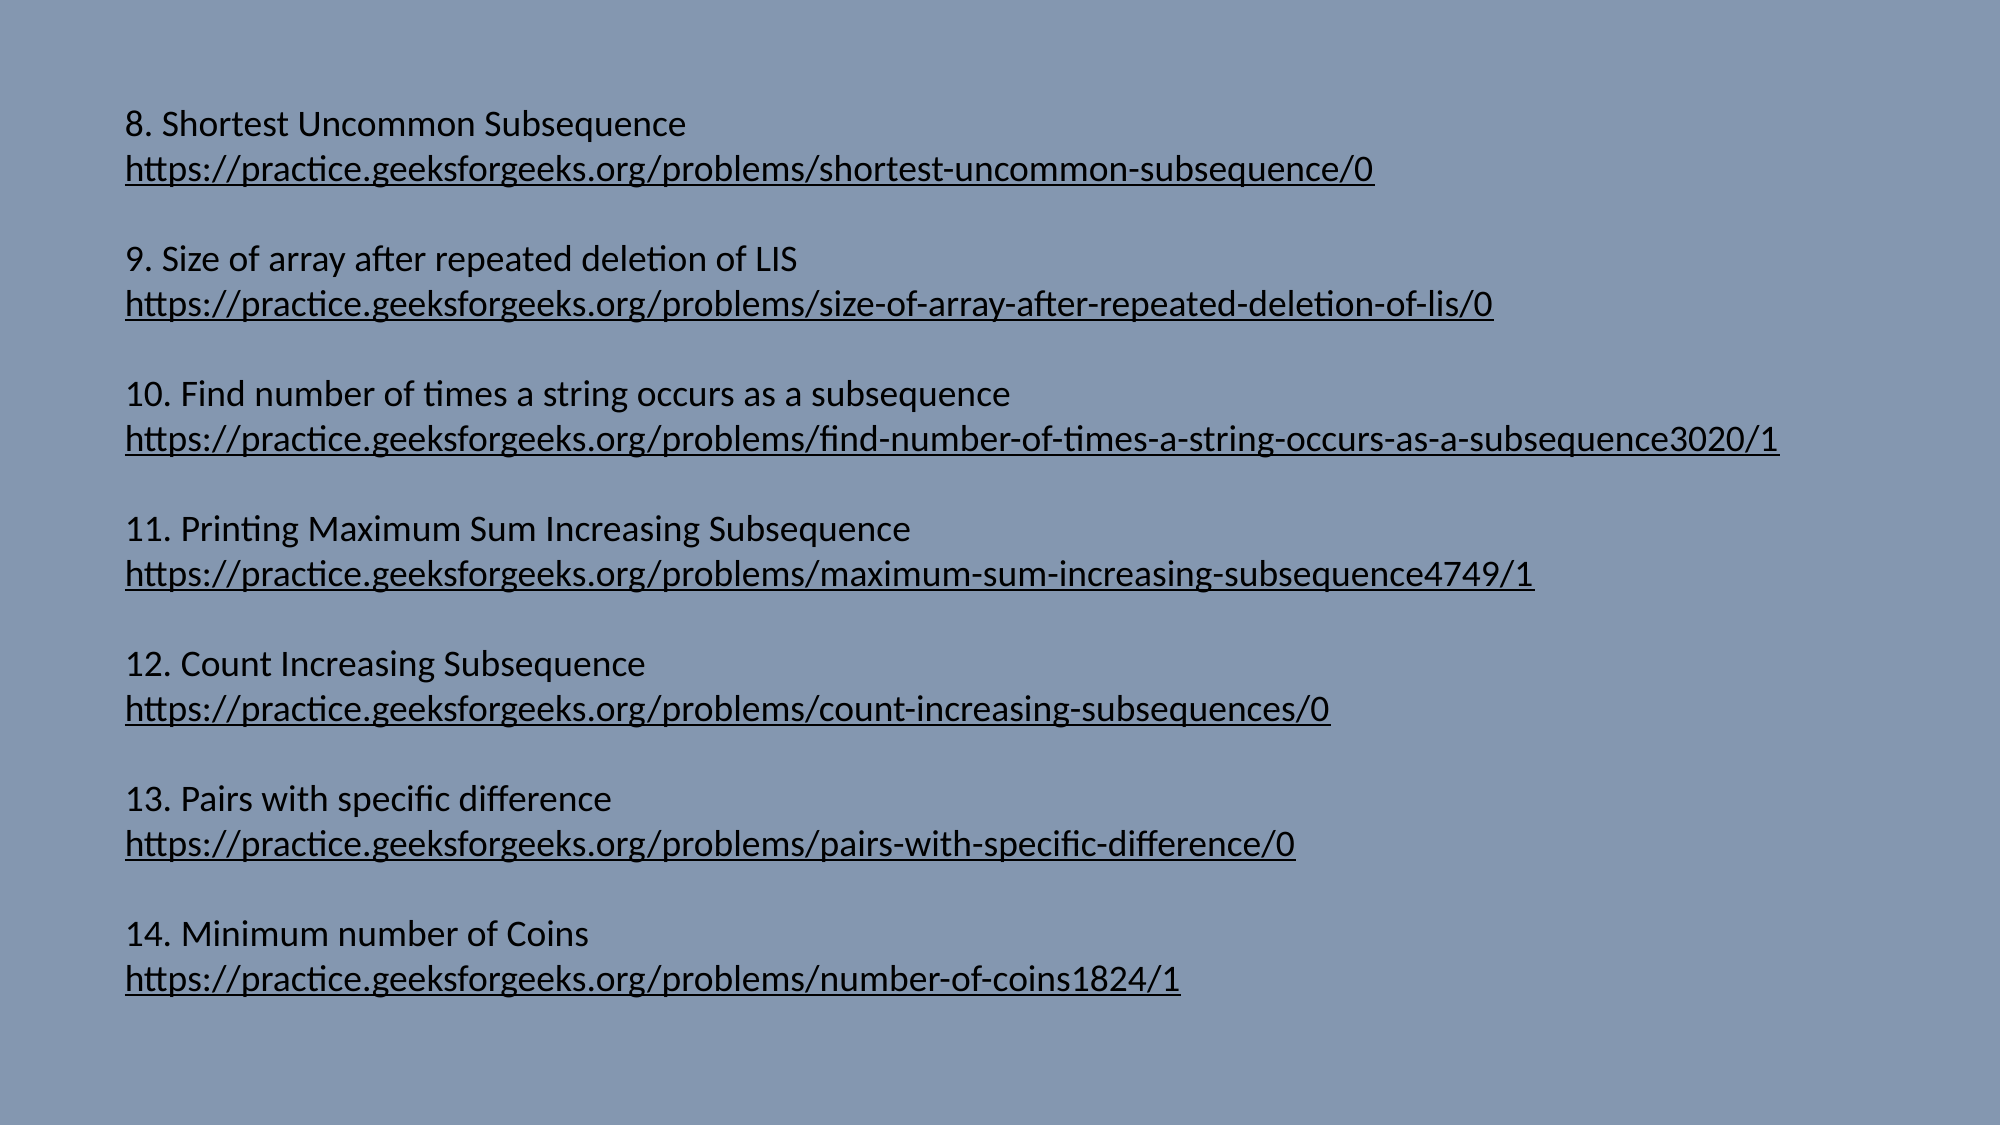

8. Shortest Uncommon Subsequence
https://practice.geeksforgeeks.org/problems/shortest-uncommon-subsequence/0

9. Size of array after repeated deletion of LIS
https://practice.geeksforgeeks.org/problems/size-of-array-after-repeated-deletion-of-lis/0

10. Find number of times a string occurs as a subsequence
https://practice.geeksforgeeks.org/problems/find-number-of-times-a-string-occurs-as-a-subsequence3020/1

11. Printing Maximum Sum Increasing Subsequence
https://practice.geeksforgeeks.org/problems/maximum-sum-increasing-subsequence4749/1

12. Count Increasing Subsequence
https://practice.geeksforgeeks.org/problems/count-increasing-subsequences/0

13. Pairs with specific difference
https://practice.geeksforgeeks.org/problems/pairs-with-specific-difference/0

14. Minimum number of Coins
https://practice.geeksforgeeks.org/problems/number-of-coins1824/1